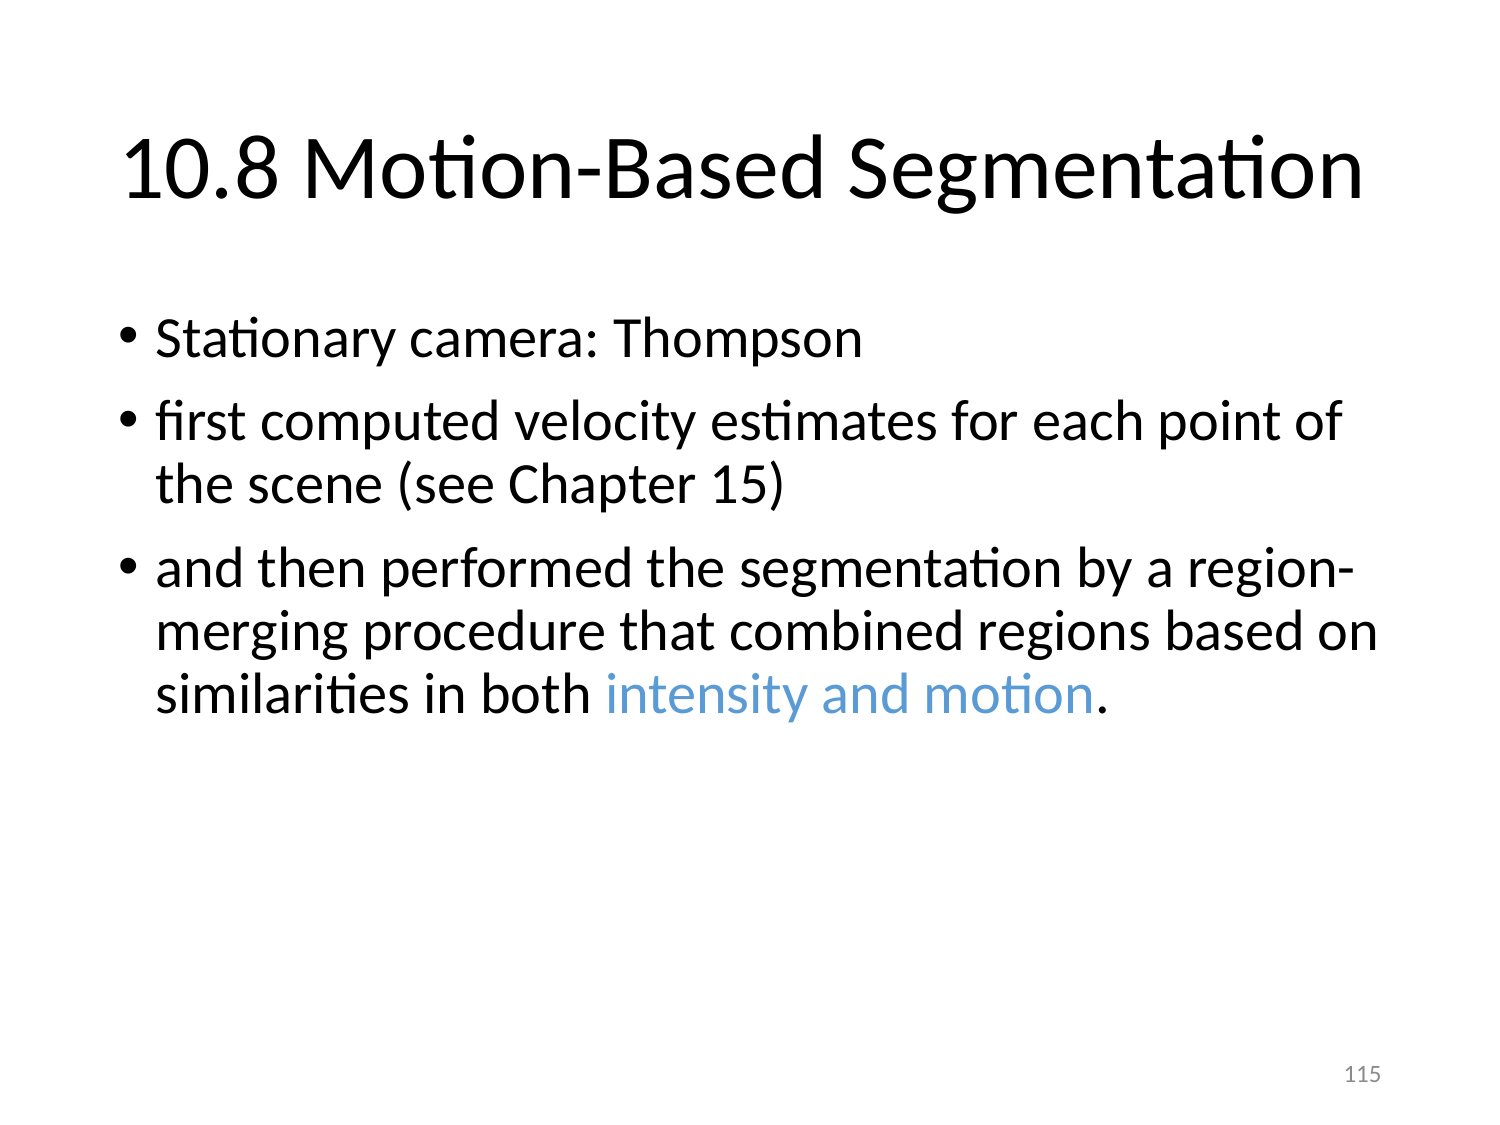

# 10.8 Motion-Based Segmentation
Stationary camera: Thompson
first computed velocity estimates for each point of the scene (see Chapter 15)
and then performed the segmentation by a region-merging procedure that combined regions based on similarities in both intensity and motion.
115